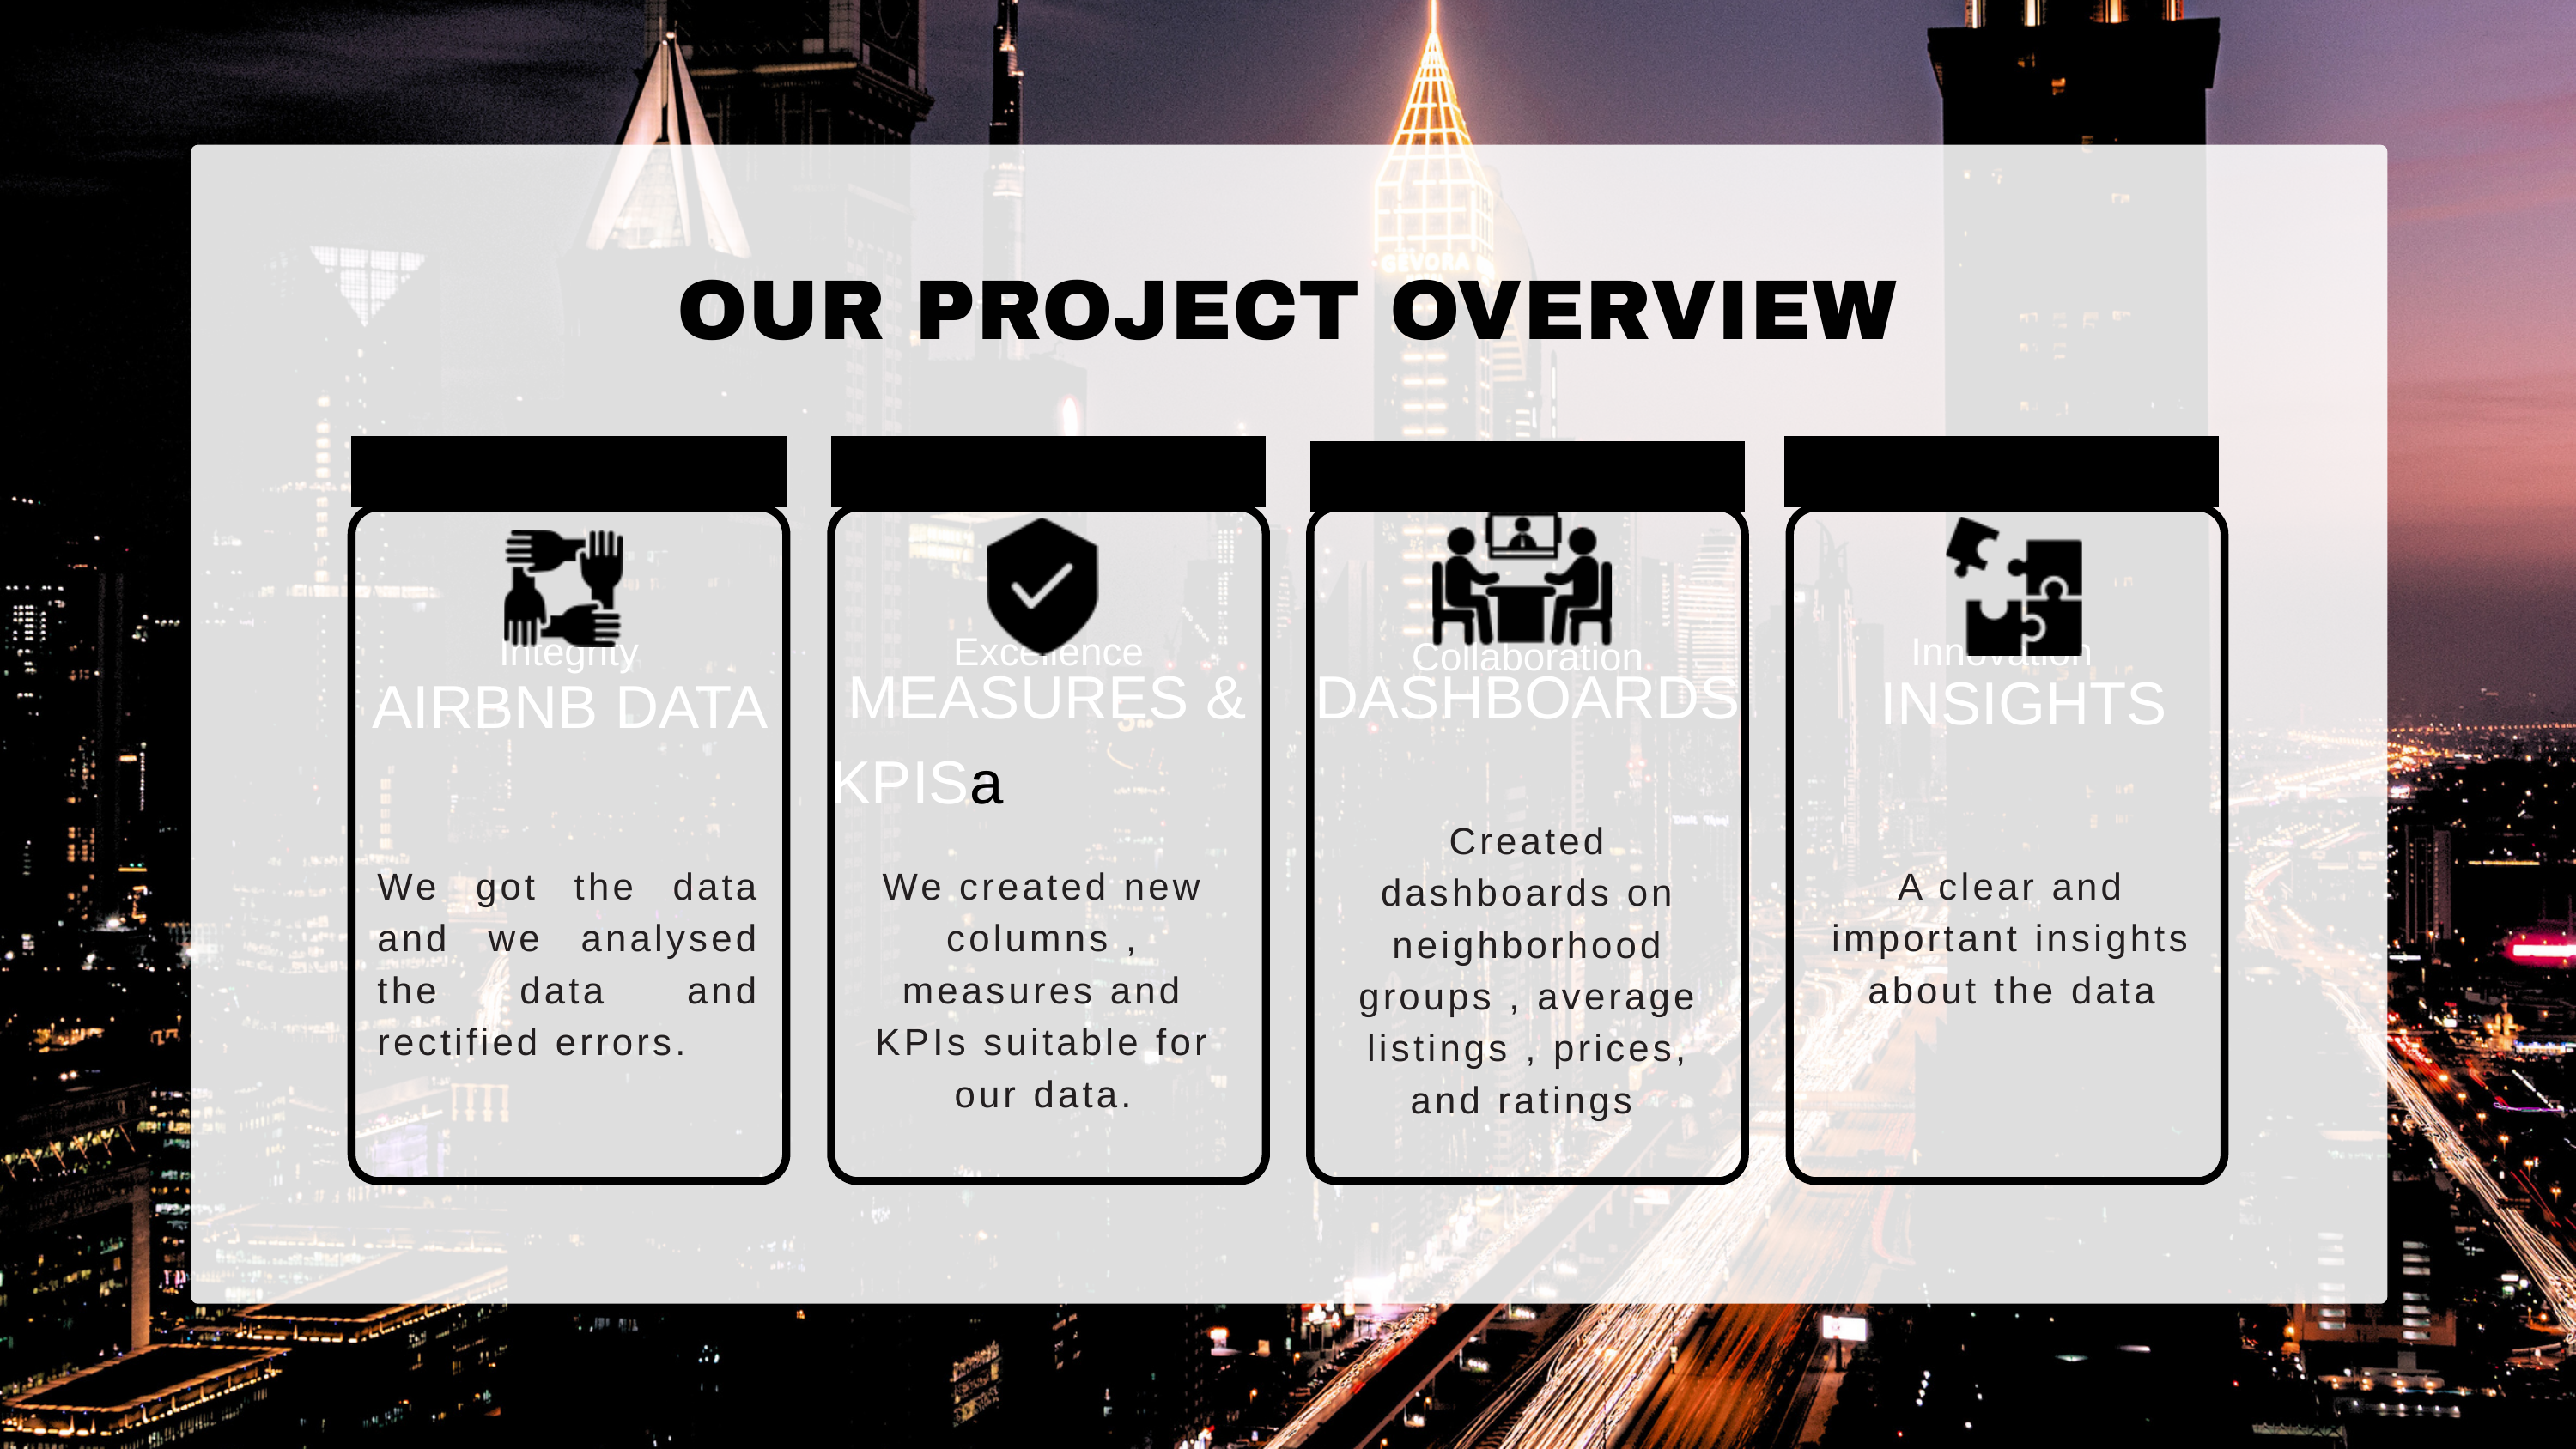

OUR PROJECT OVERVIEW

Integrity

Excellence

Innovation

Collaboration

 MEASURES &  KPISa
DASHBOARDS
     INSIGHTS
 AIRBNB DATA
Created dashboards on neighborhood groups , average listings , prices, and ratings
We got the data and we analysed the data and rectified errors.
We created new columns , measures and KPIs suitable for our data.
A clear and important insights about the data